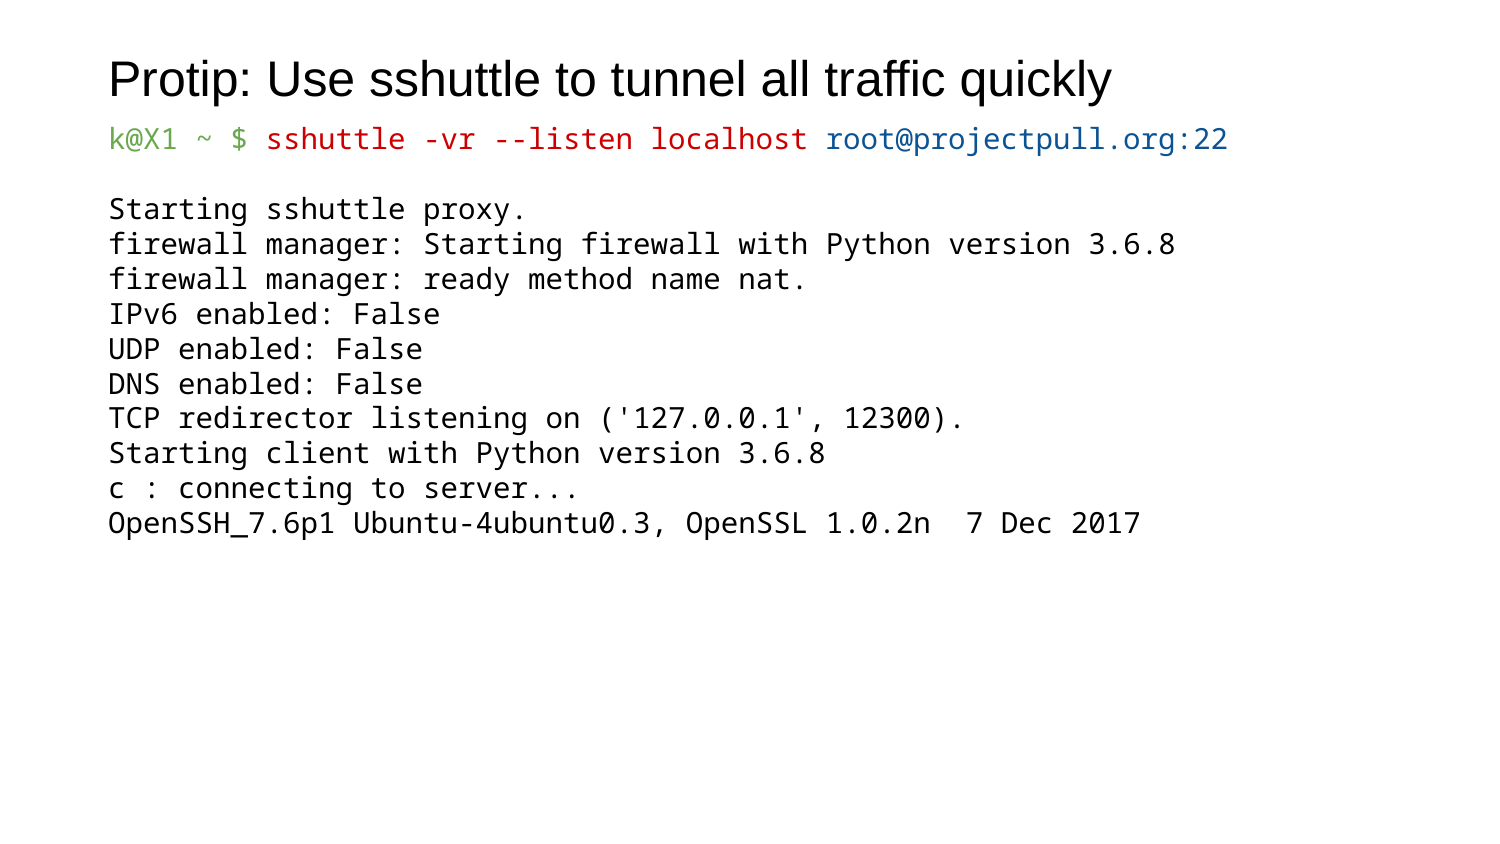

Protip: Use sshuttle to tunnel all traffic quickly
k@X1 ~ $ sshuttle -vr --listen localhost root@projectpull.org:22

Starting sshuttle proxy.
firewall manager: Starting firewall with Python version 3.6.8
firewall manager: ready method name nat.
IPv6 enabled: False
UDP enabled: False
DNS enabled: False
TCP redirector listening on ('127.0.0.1', 12300).
Starting client with Python version 3.6.8
c : connecting to server...
OpenSSH_7.6p1 Ubuntu-4ubuntu0.3, OpenSSL 1.0.2n  7 Dec 2017